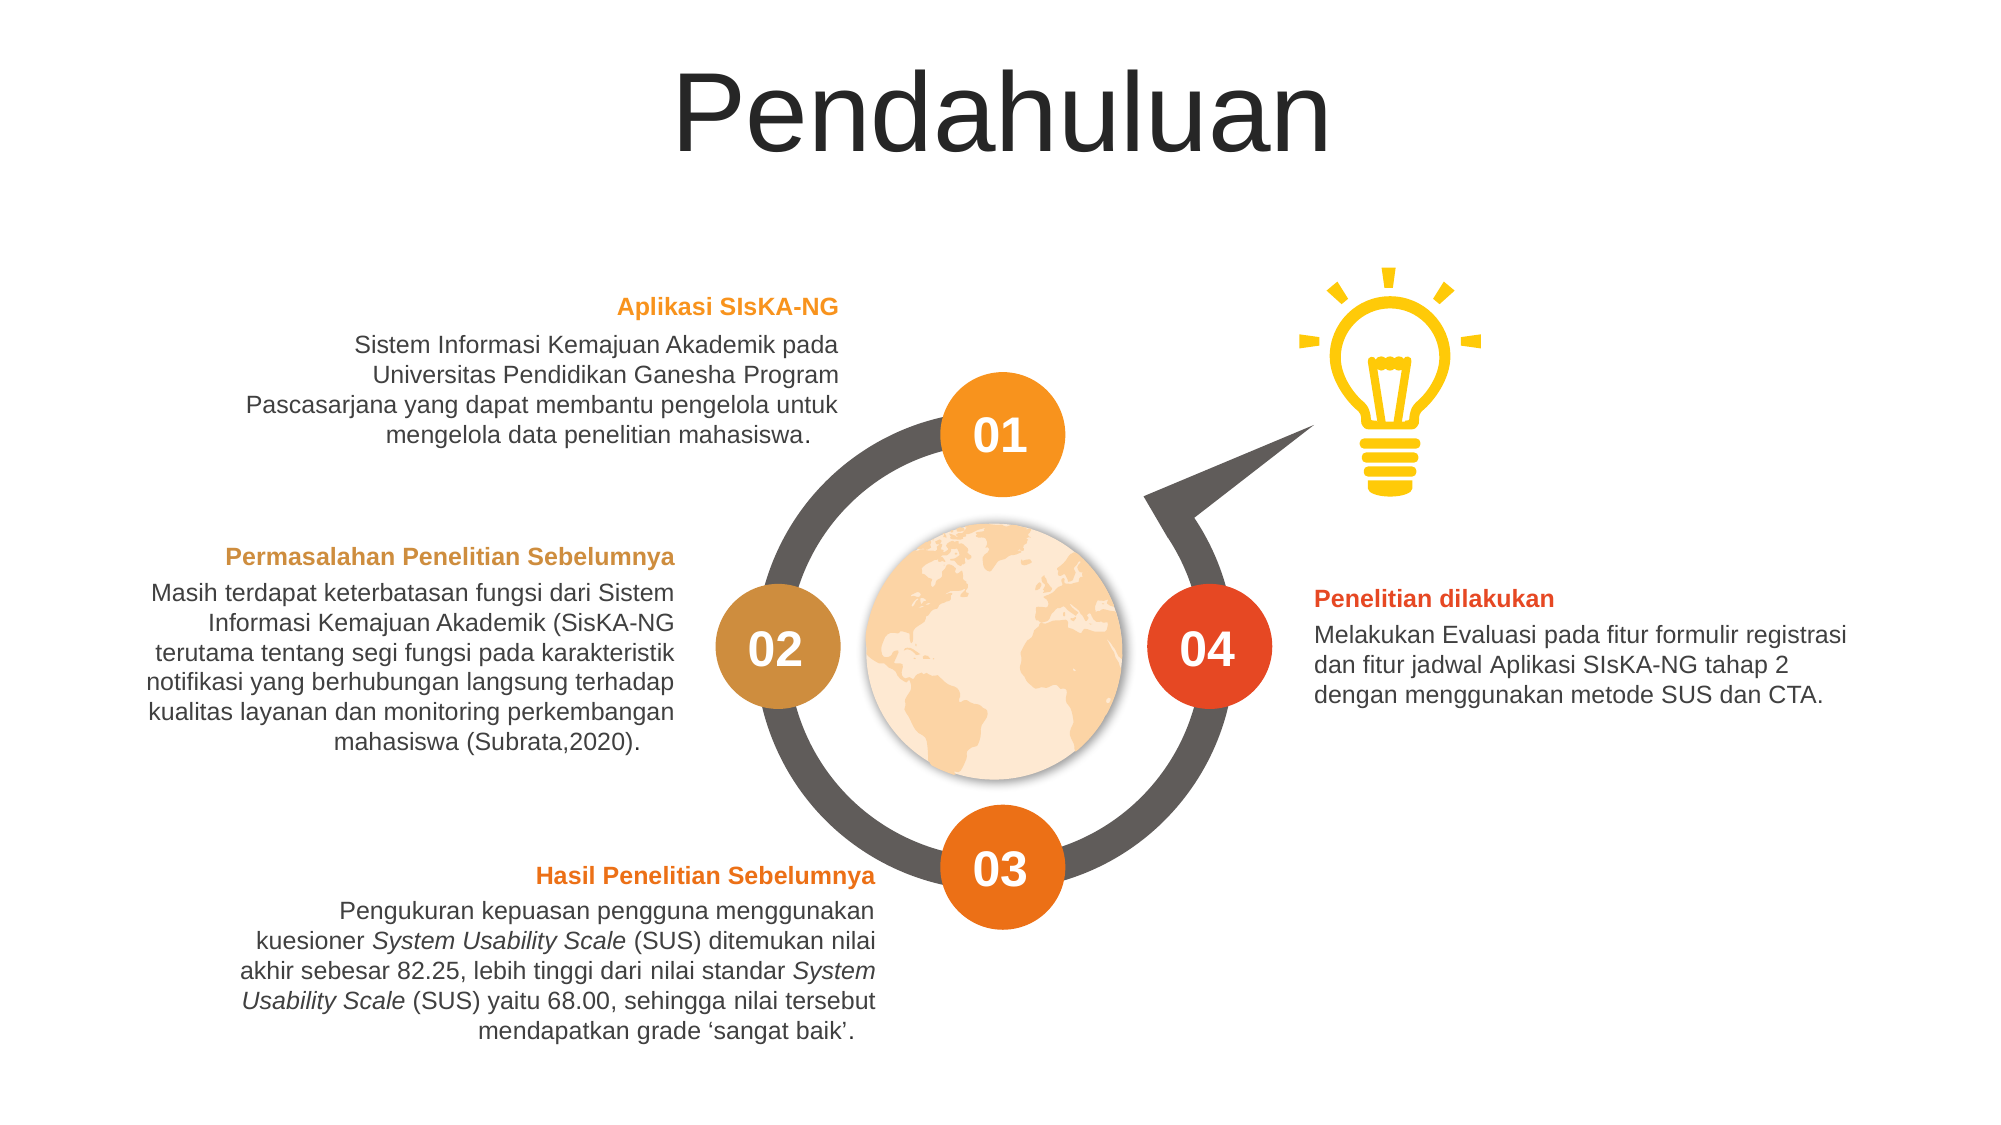

Pendahuluan

Aplikasi SIsKA-NG
Sistem Informasi Kemajuan Akademik pada Universitas Pendidikan Ganesha Program Pascasarjana yang dapat membantu pengelola untuk mengelola data penelitian mahasiswa.

01

Permasalahan Penelitian Sebelumnya
Masih terdapat keterbatasan fungsi dari Sistem Informasi Kemajuan Akademik (SisKA-NG terutama tentang segi fungsi pada karakteristik notifikasi yang berhubungan langsung terhadap kualitas layanan dan monitoring perkembangan mahasiswa (Subrata,2020).
Penelitian dilakukan
Melakukan Evaluasi pada fitur formulir registrasi dan fitur jadwal Aplikasi SIsKA-NG tahap 2 dengan menggunakan metode SUS dan CTA.

02
04

03
Hasil Penelitian Sebelumnya
Pengukuran kepuasan pengguna menggunakan kuesioner System Usability Scale (SUS) ditemukan nilai akhir sebesar 82.25, lebih tinggi dari nilai standar System Usability Scale (SUS) yaitu 68.00, sehingga nilai tersebut mendapatkan grade ‘sangat baik’.